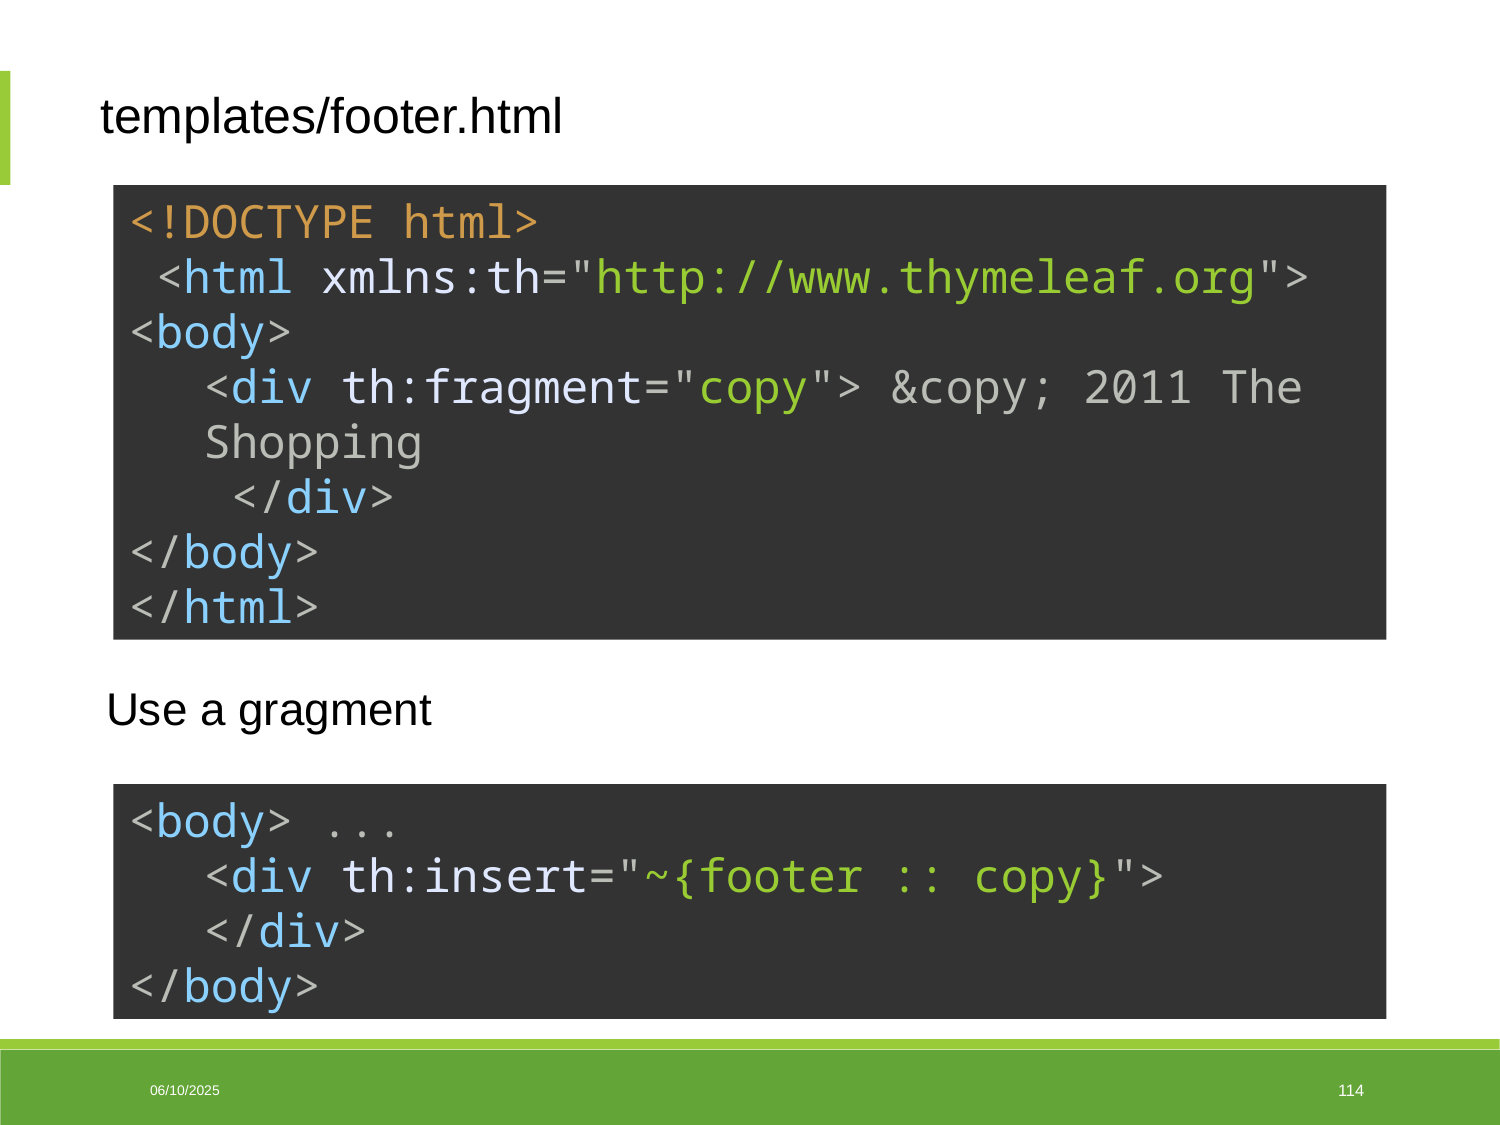

templates/footer.html
<!DOCTYPE html>
 <html xmlns:th="http://www.thymeleaf.org">
<body>
<div th:fragment="copy"> &copy; 2011 The Shopping
 </div>
</body>
</html>
Use a gragment
<body> ...
<div th:insert="~{footer :: copy}">
</div>
</body>
06/10/2025
114